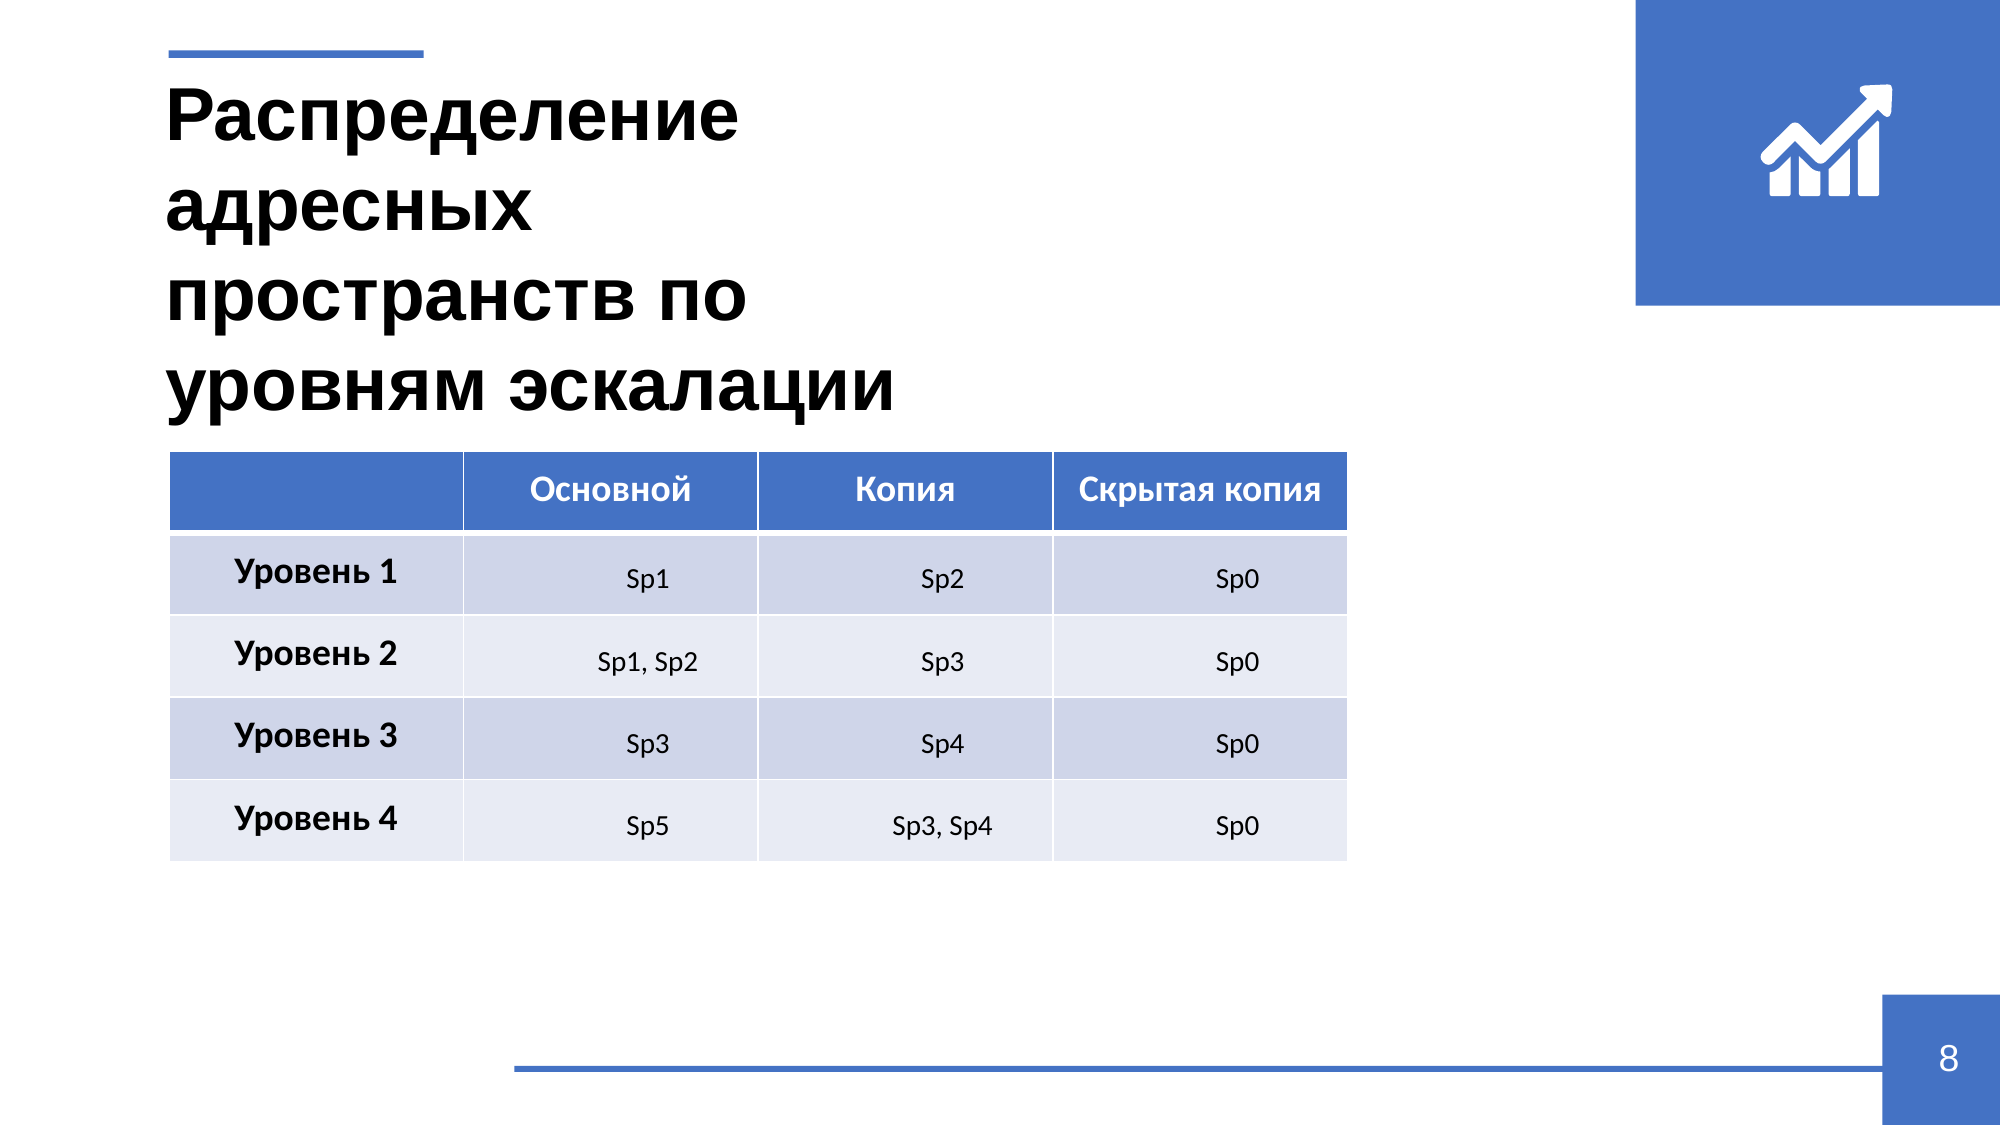

Распределение адресных пространств по уровням эскалации

|  | Основной | Копия | Скрытая копия |
| --- | --- | --- | --- |
| Уровень 1 | Sp1 | Sp2 | Sp0 |
| Уровень 2 | Sp1, Sp2 | Sp3 | Sp0 |
| Уровень 3 | Sp3 | Sp4 | Sp0 |
| Уровень 4 | Sp5 | Sp3, Sp4 | Sp0 |
8